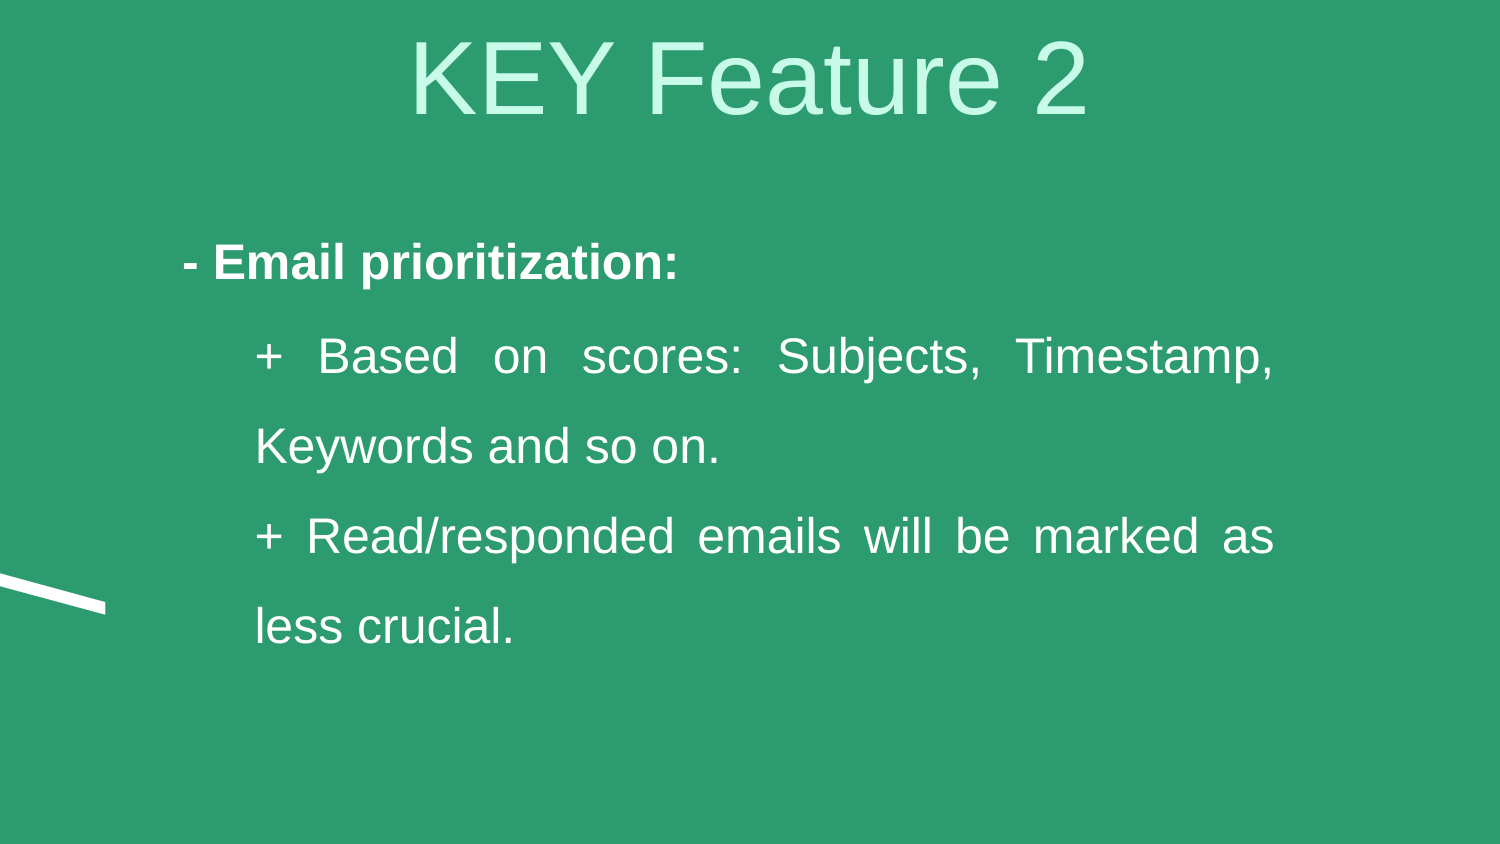

# KEY Feature 2
- Email prioritization:
+ Based on scores: Subjects, Timestamp, Keywords and so on.
+ Read/responded emails will be marked as less crucial.